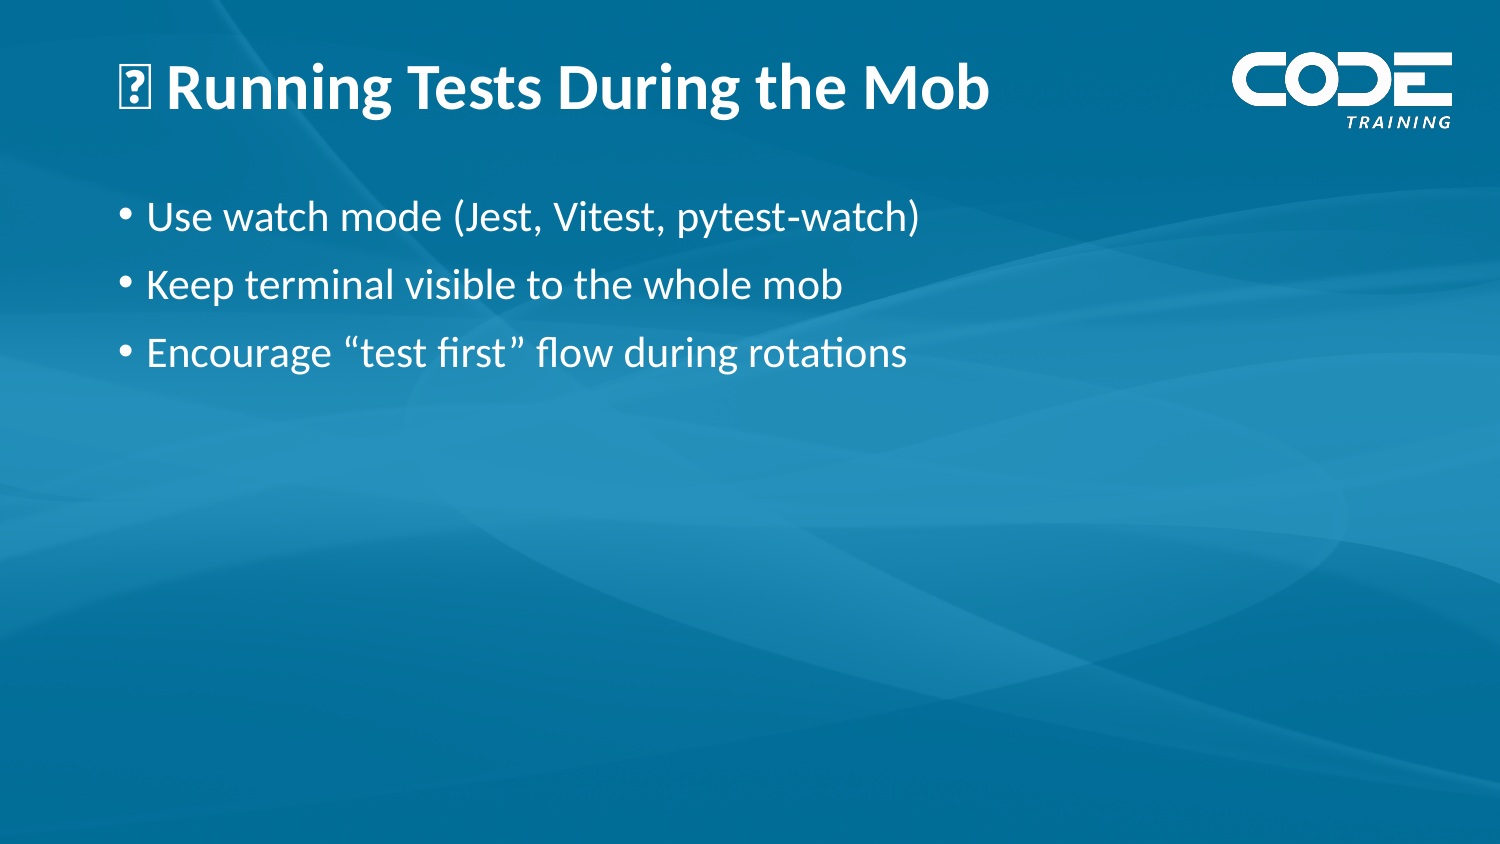

# 🧪 Running Tests During the Mob
Use watch mode (Jest, Vitest, pytest‑watch)
Keep terminal visible to the whole mob
Encourage “test first” flow during rotations